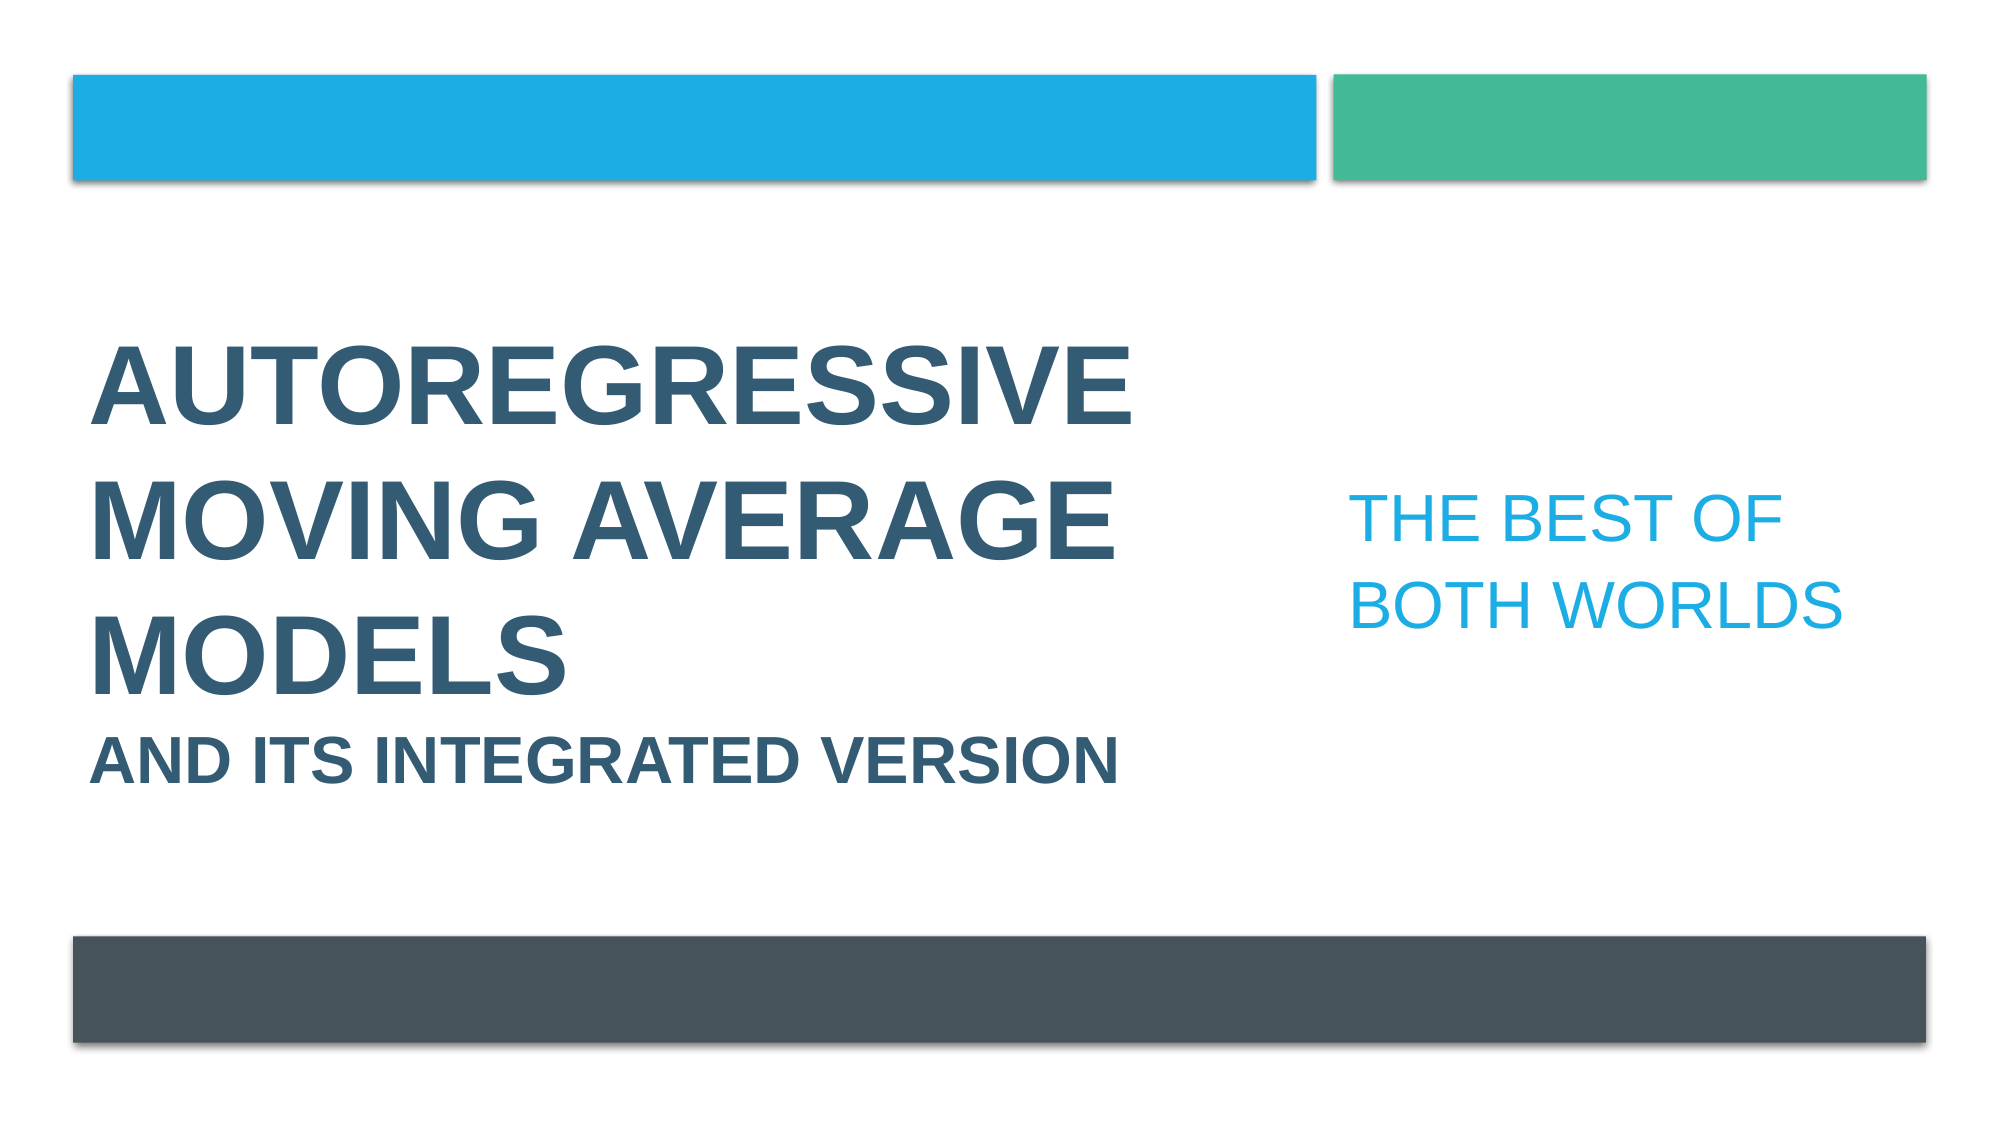

# Autoregressive Moving average models And its integrated version
The best of both worlds